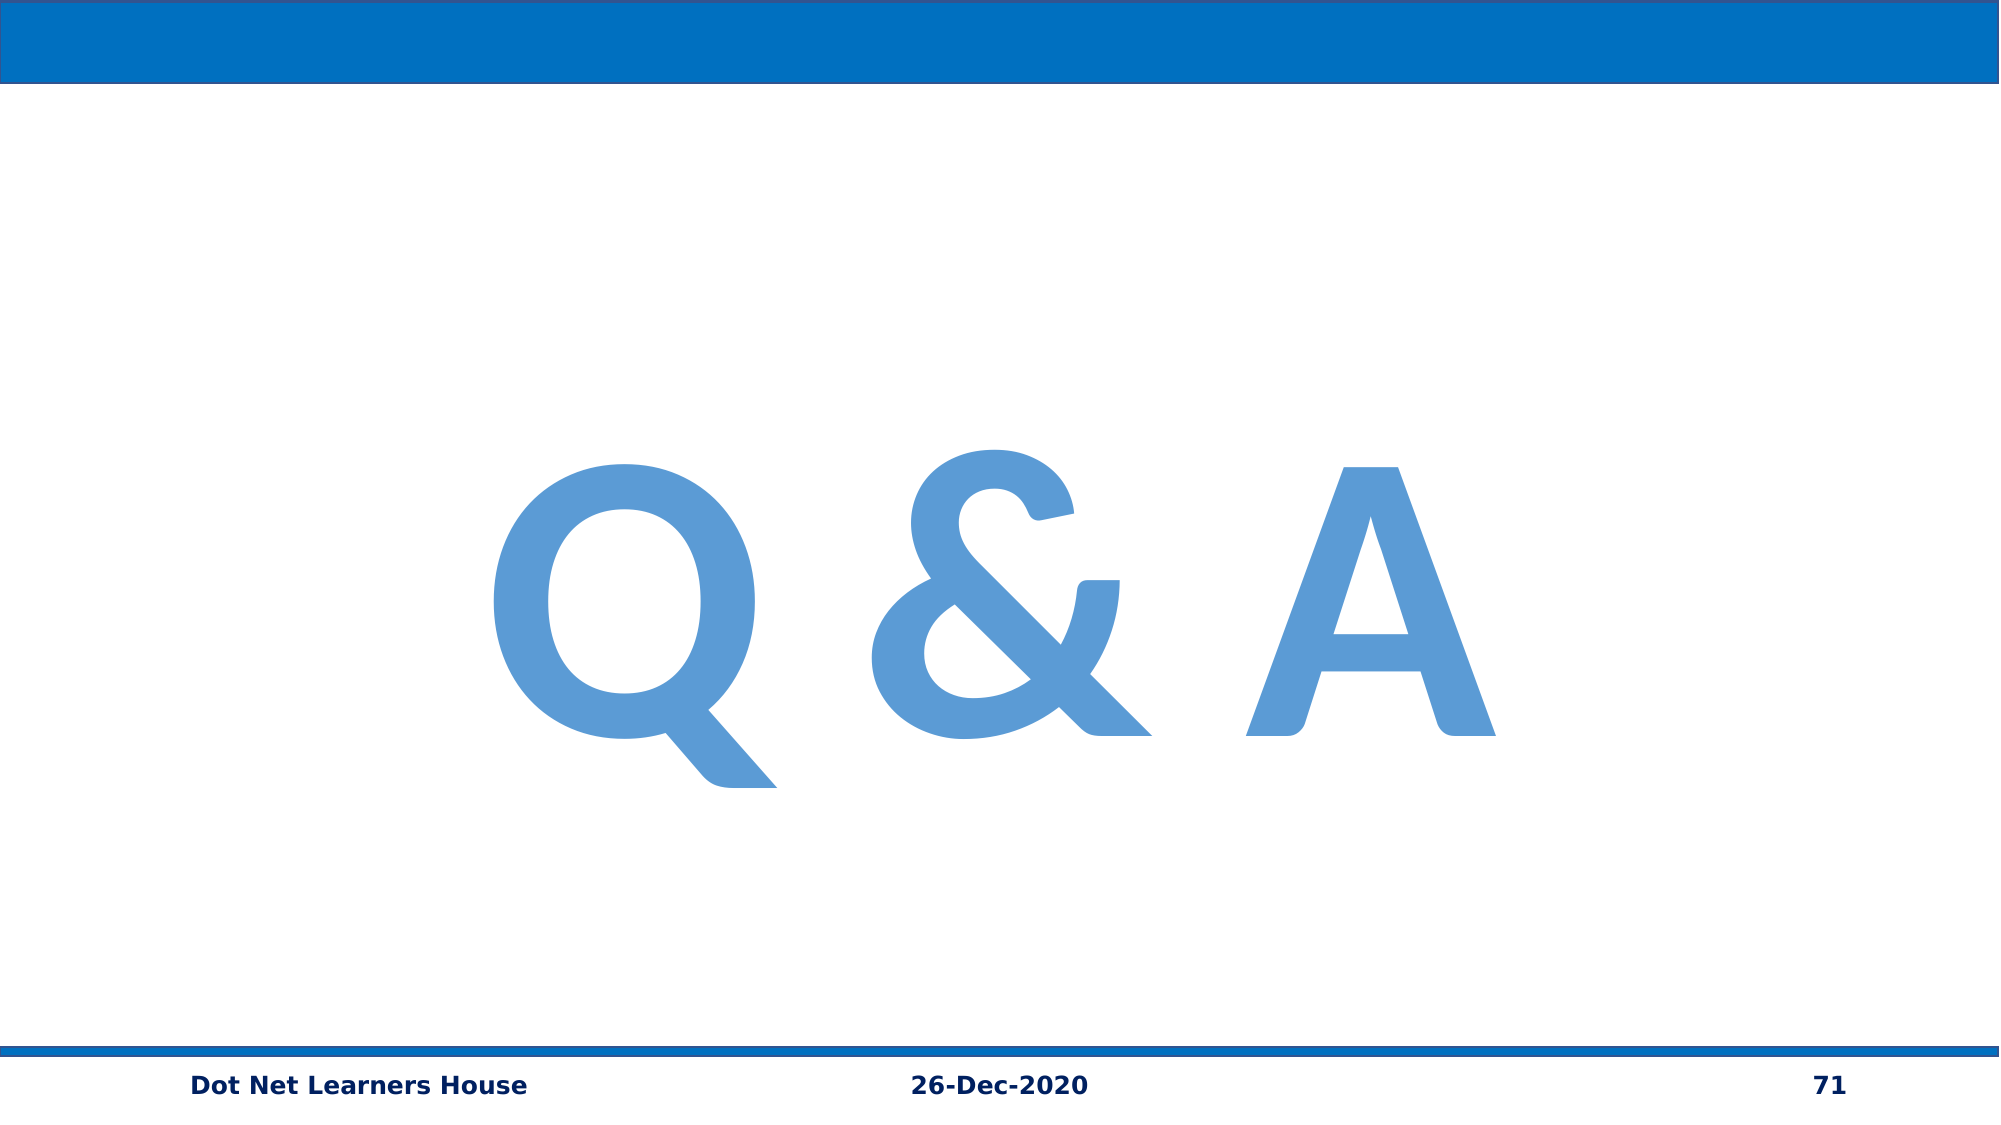

Q & A

26-Dec-2020
71
Dot Net Learners House